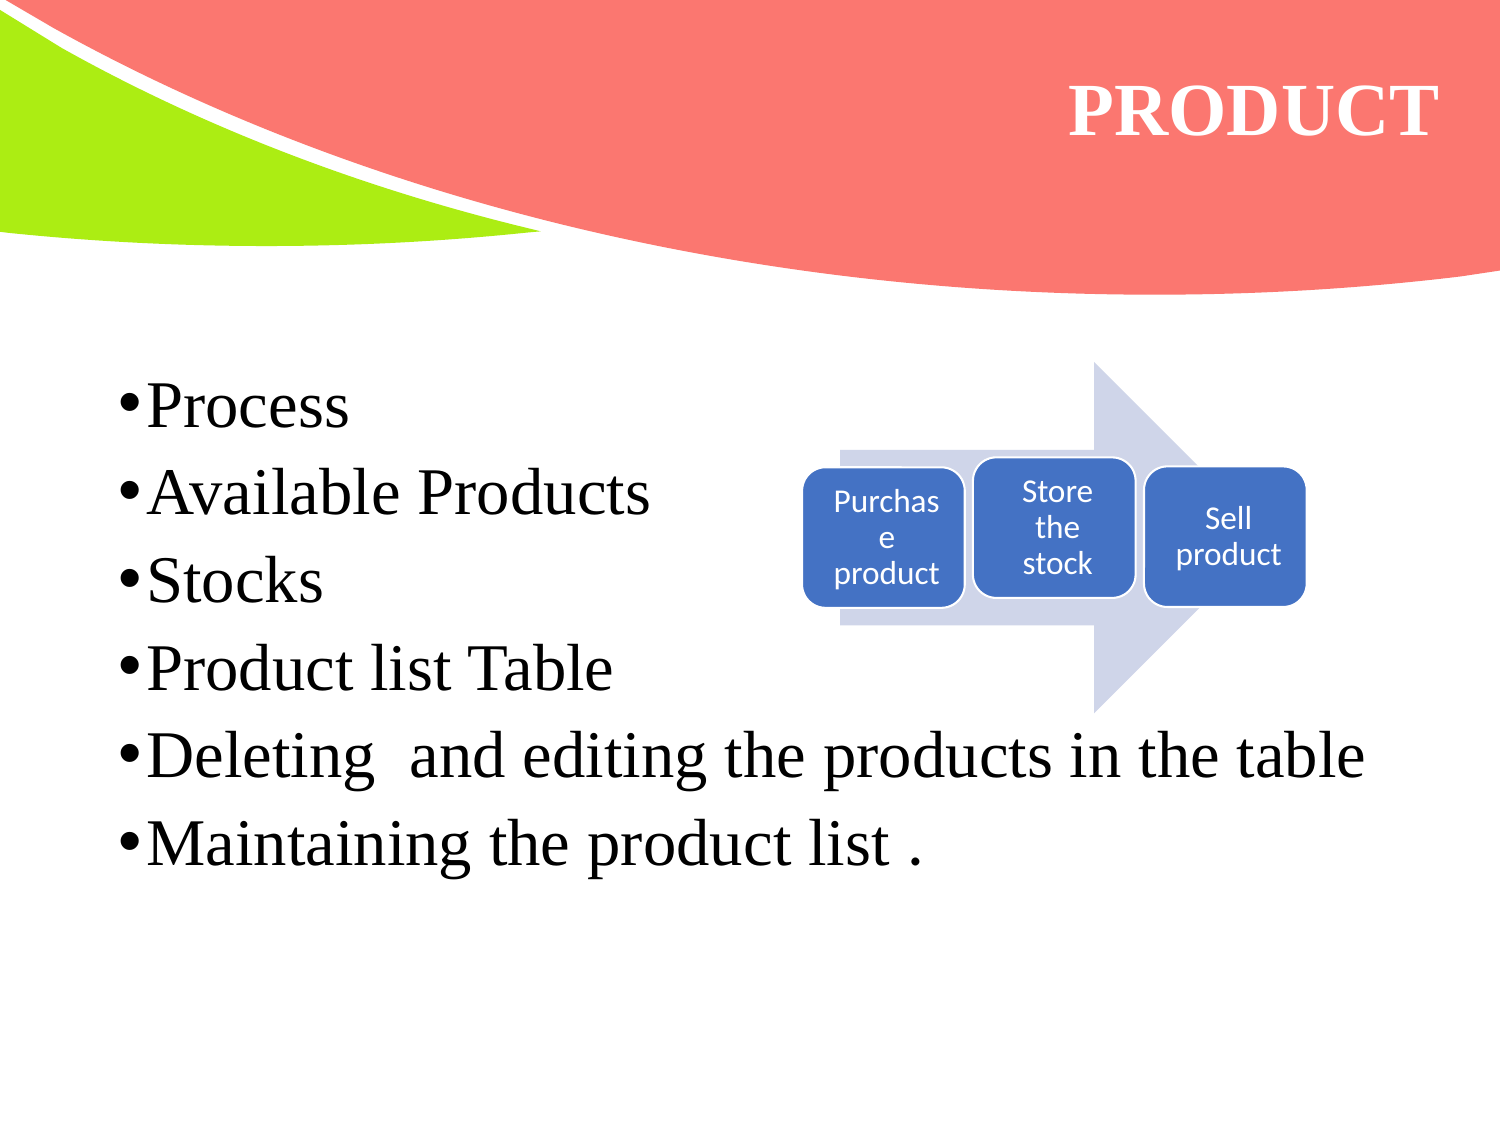

# Product
Process
Available Products
Stocks
Product list Table
Deleting  and editing the products in the table
Maintaining the product list .

Purchase product
Store the stock
Sell product